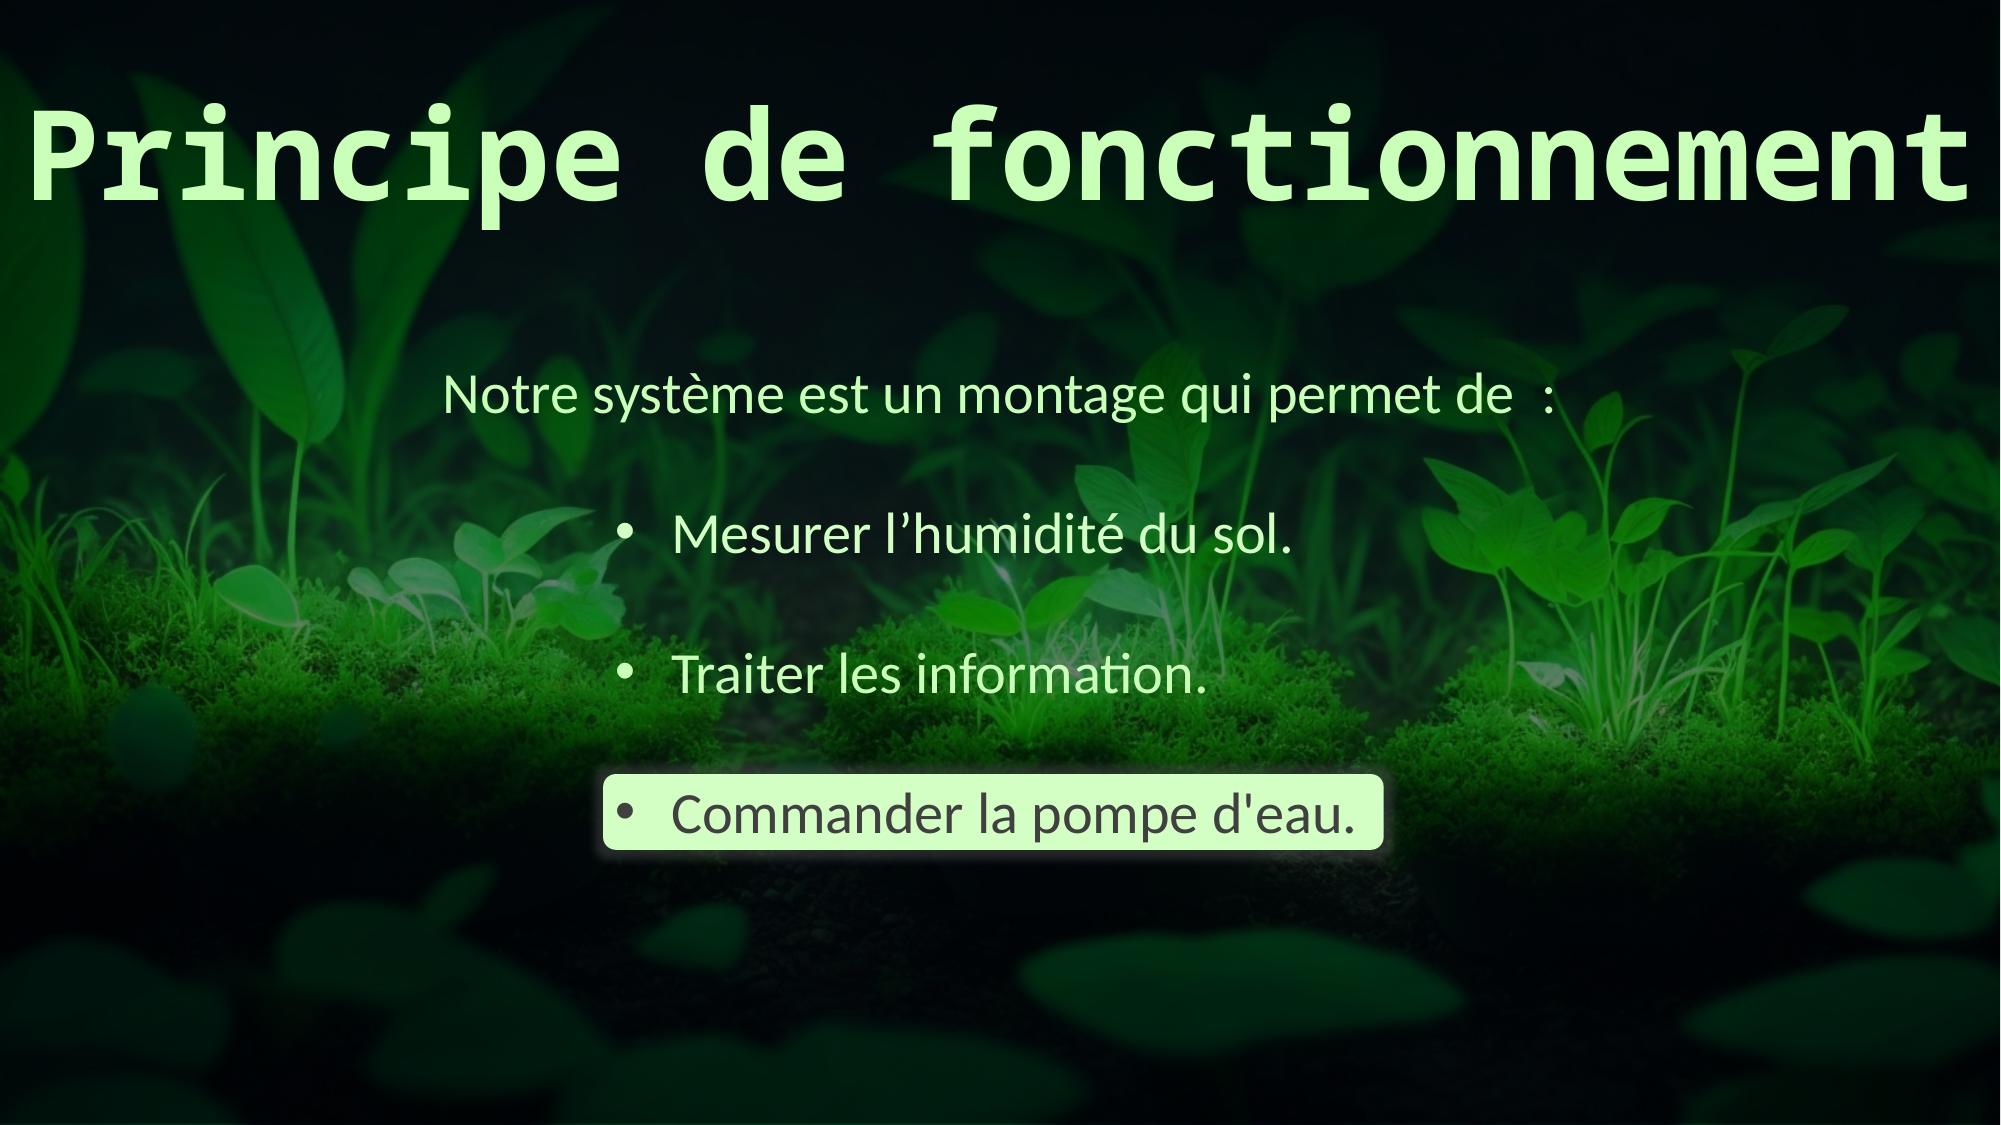

Principe de fonctionnement
Notre système est un montage qui permet de  :

Mesurer l’humidité du sol.

Traiter les information.

Commander la pompe d'eau.